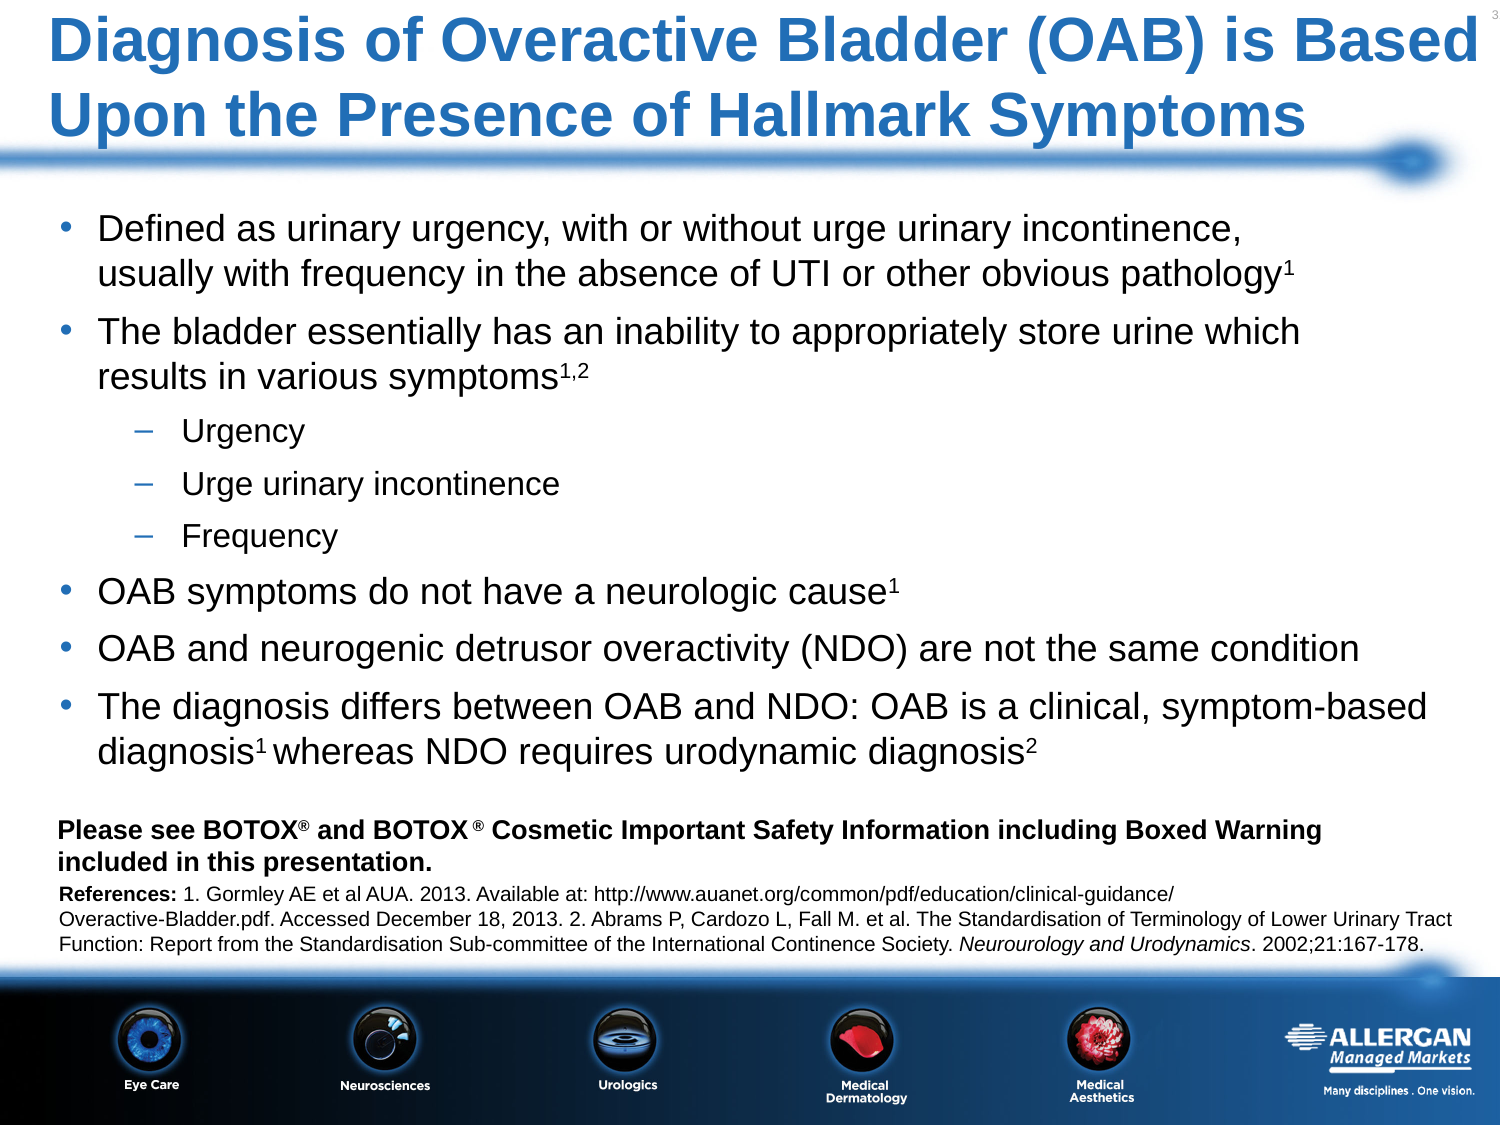

# Diagnosis of Overactive Bladder (OAB) is Based Upon the Presence of Hallmark Symptoms
Defined as urinary urgency, with or without urge urinary incontinence,
usually with frequency in the absence of UTI or other obvious pathology1
The bladder essentially has an inability to appropriately store urine which
results in various symptoms1,2
Urgency
Urge urinary incontinence
Frequency
OAB symptoms do not have a neurologic cause1
OAB and neurogenic detrusor overactivity (NDO) are not the same condition
The diagnosis differs between OAB and NDO: OAB is a clinical, symptom-based diagnosis1 whereas NDO requires urodynamic diagnosis2
Please see BOTOX® and BOTOX ® Cosmetic Important Safety Information including Boxed Warning included in this presentation.
References: 1. Gormley AE et al AUA. 2013. Available at: http://www.auanet.org/common/pdf/education/clinical-guidance/
Overactive-Bladder.pdf. Accessed December 18, 2013. 2. Abrams P, Cardozo L, Fall M. et al. The Standardisation of Terminology of Lower Urinary Tract Function: Report from the Standardisation Sub-committee of the International Continence Society. Neurourology and Urodynamics. 2002;21:167-178.